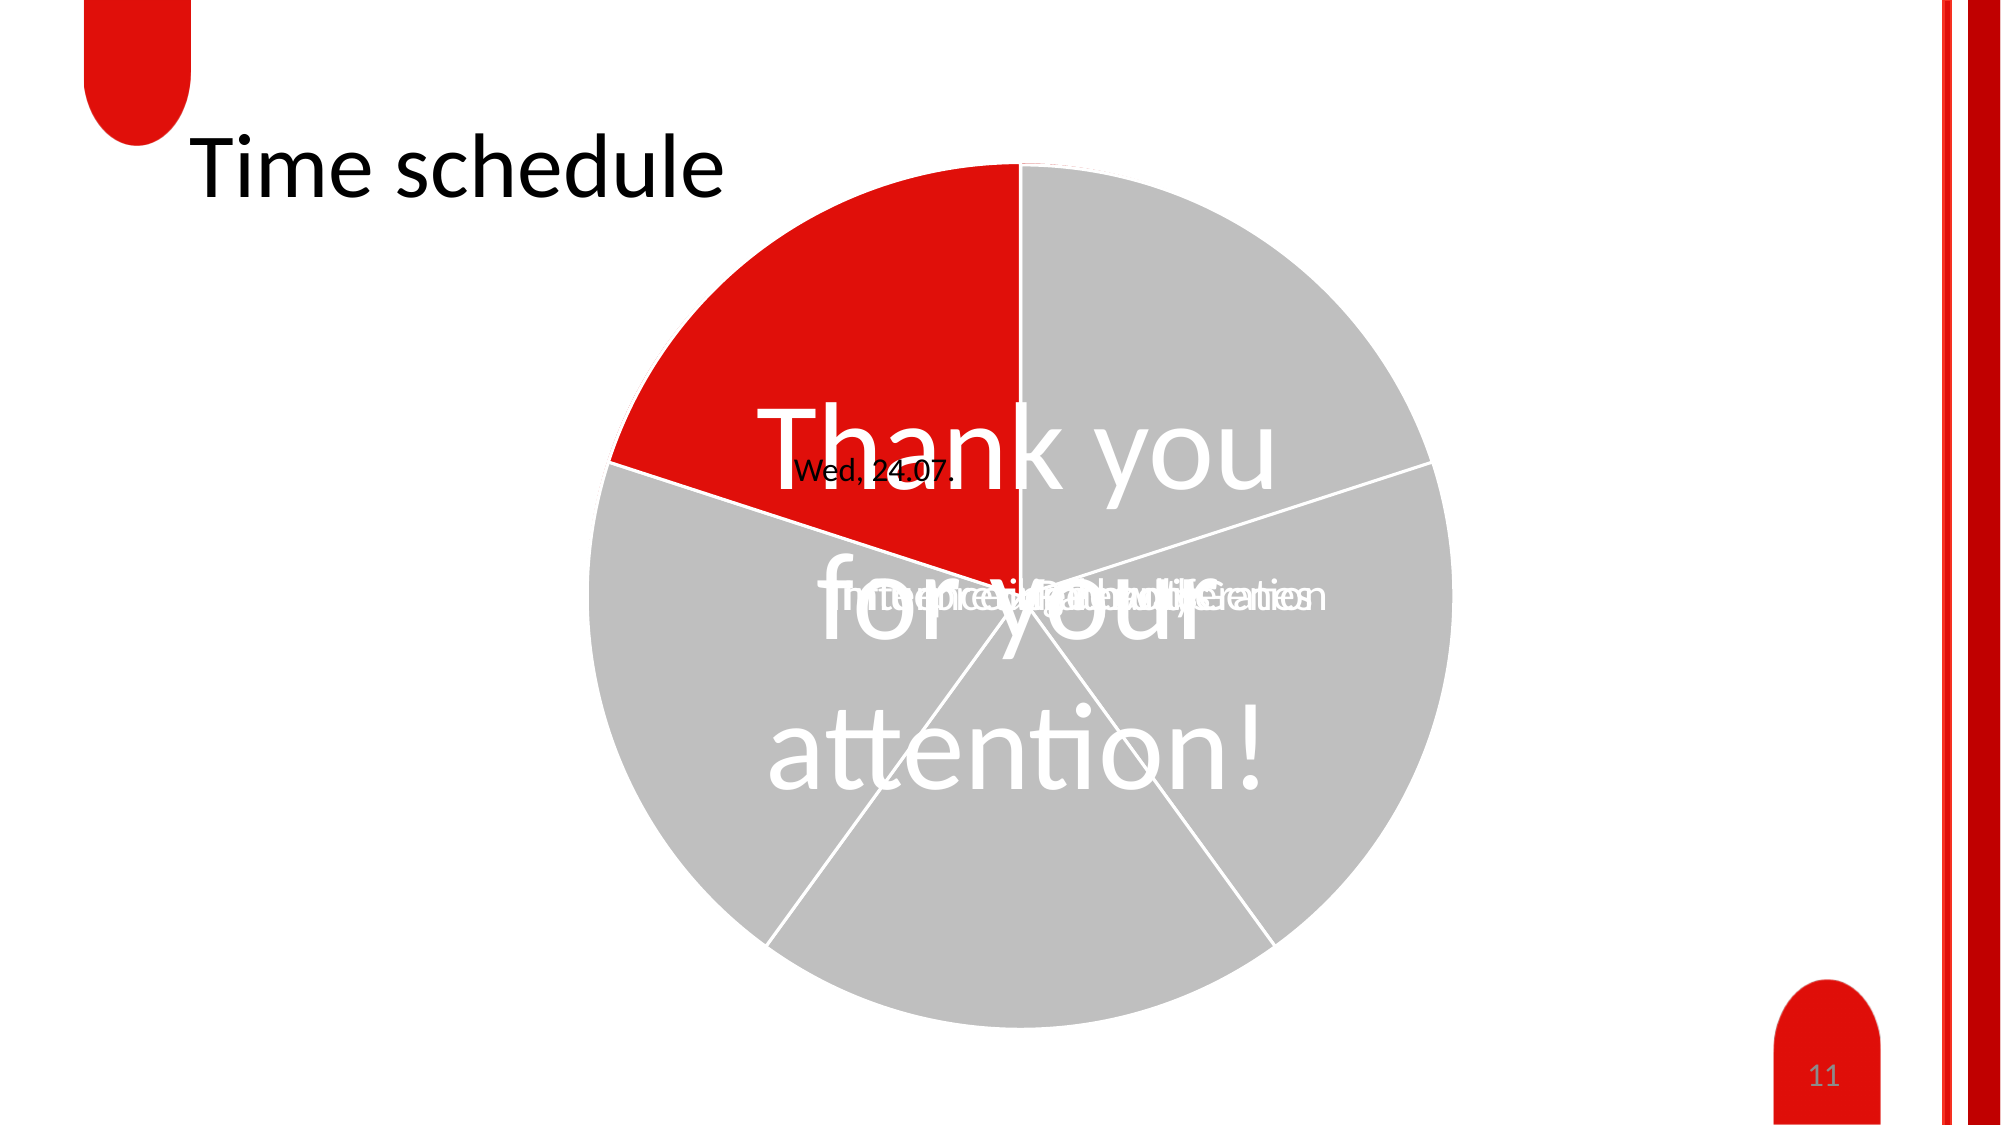

Broad Analysis
Influenced Cell Lines and Genes
Correlation with cell proliferation
Influenced Pathways
Interpreting results
Time schedule

Thank you for your attention!
Wed, 24.07.
11